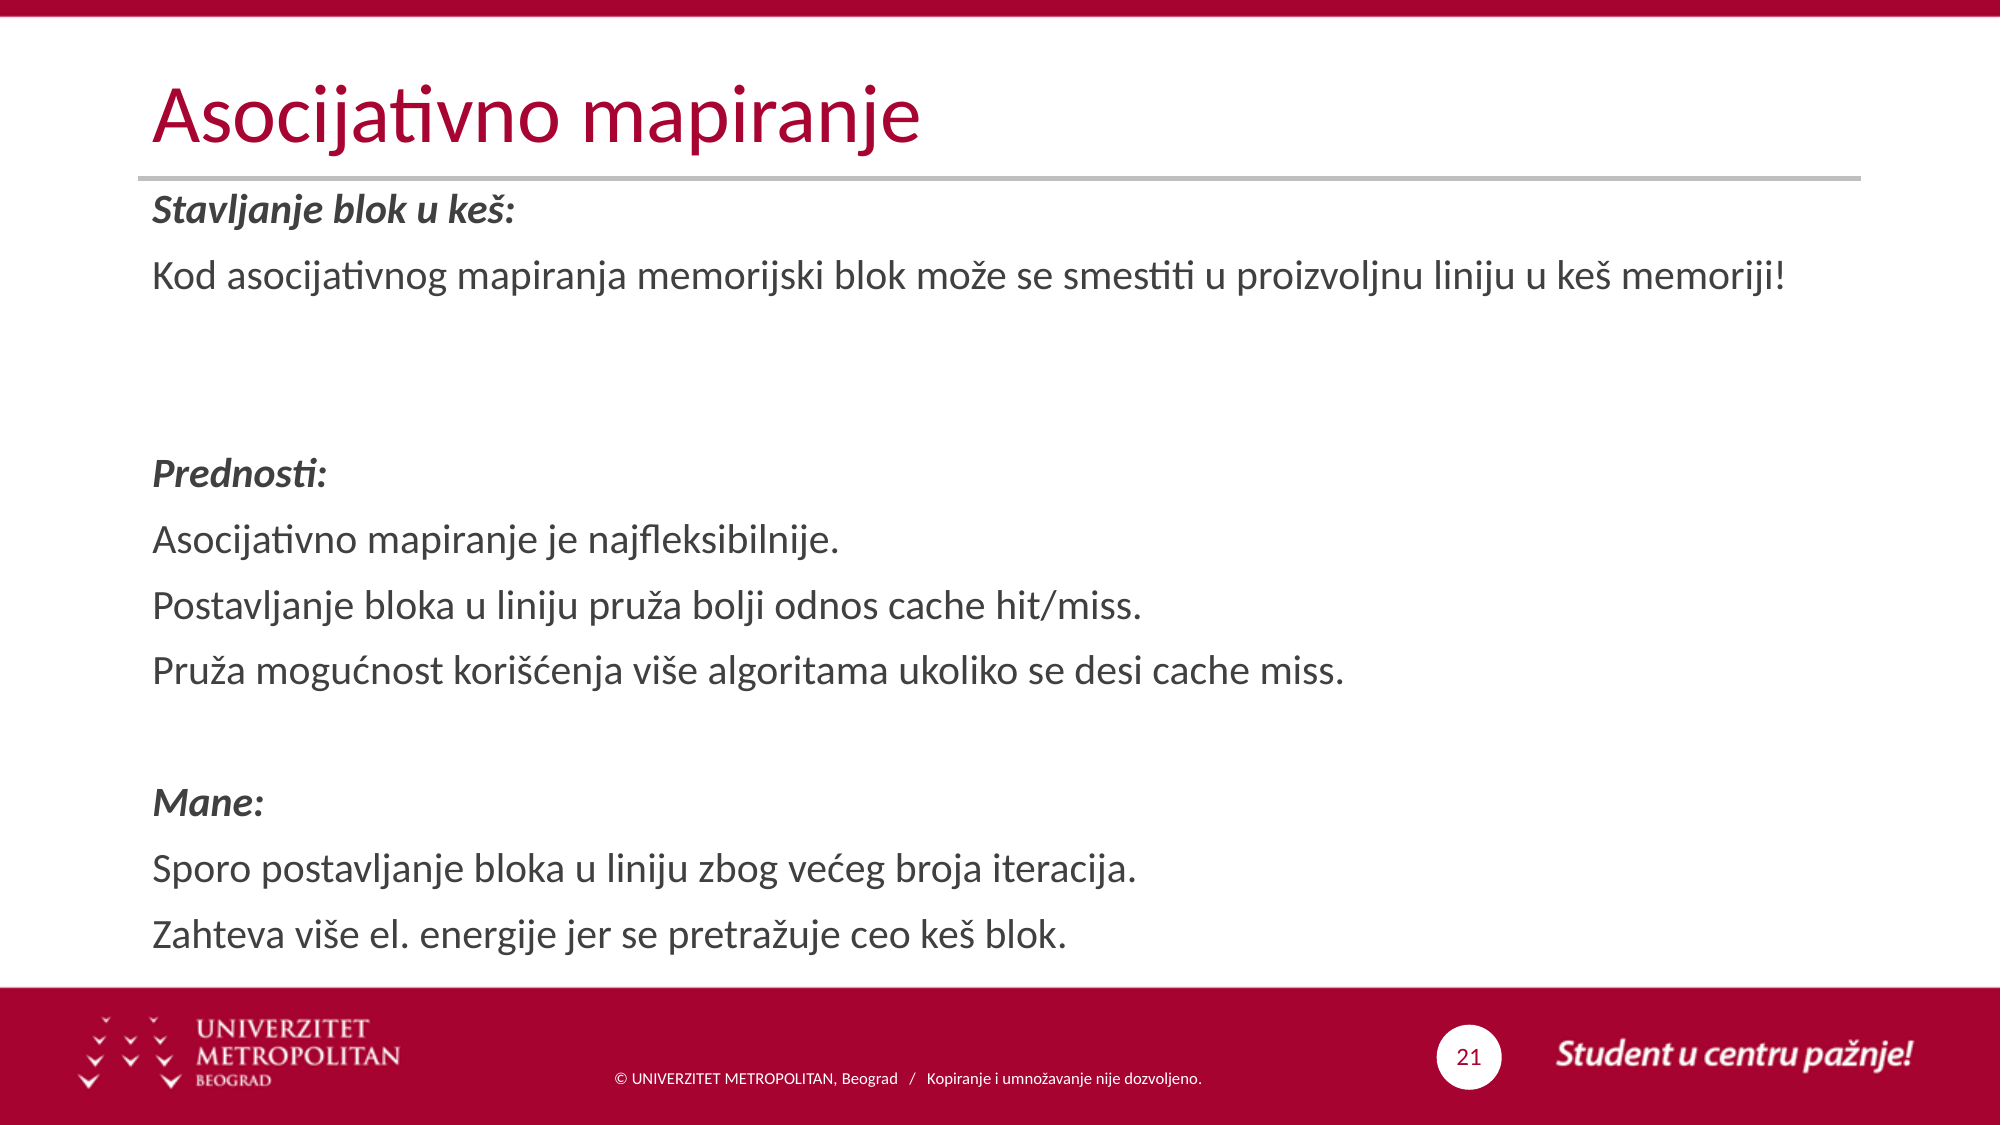

# Asocijativno mapiranje
Stavljanje blok u keš:
Kod asocijativnog mapiranja memorijski blok može se smestiti u proizvoljnu liniju u keš memoriji!

Prednosti:
Asocijativno mapiranje je najfleksibilnije.
Postavljanje bloka u liniju pruža bolji odnos cache hit/miss.
Pruža mogućnost korišćenja više algoritama ukoliko se desi cache miss.

Mane:
Sporo postavljanje bloka u liniju zbog većeg broja iteracija.
Zahteva više el. energije jer se pretražuje ceo keš blok.